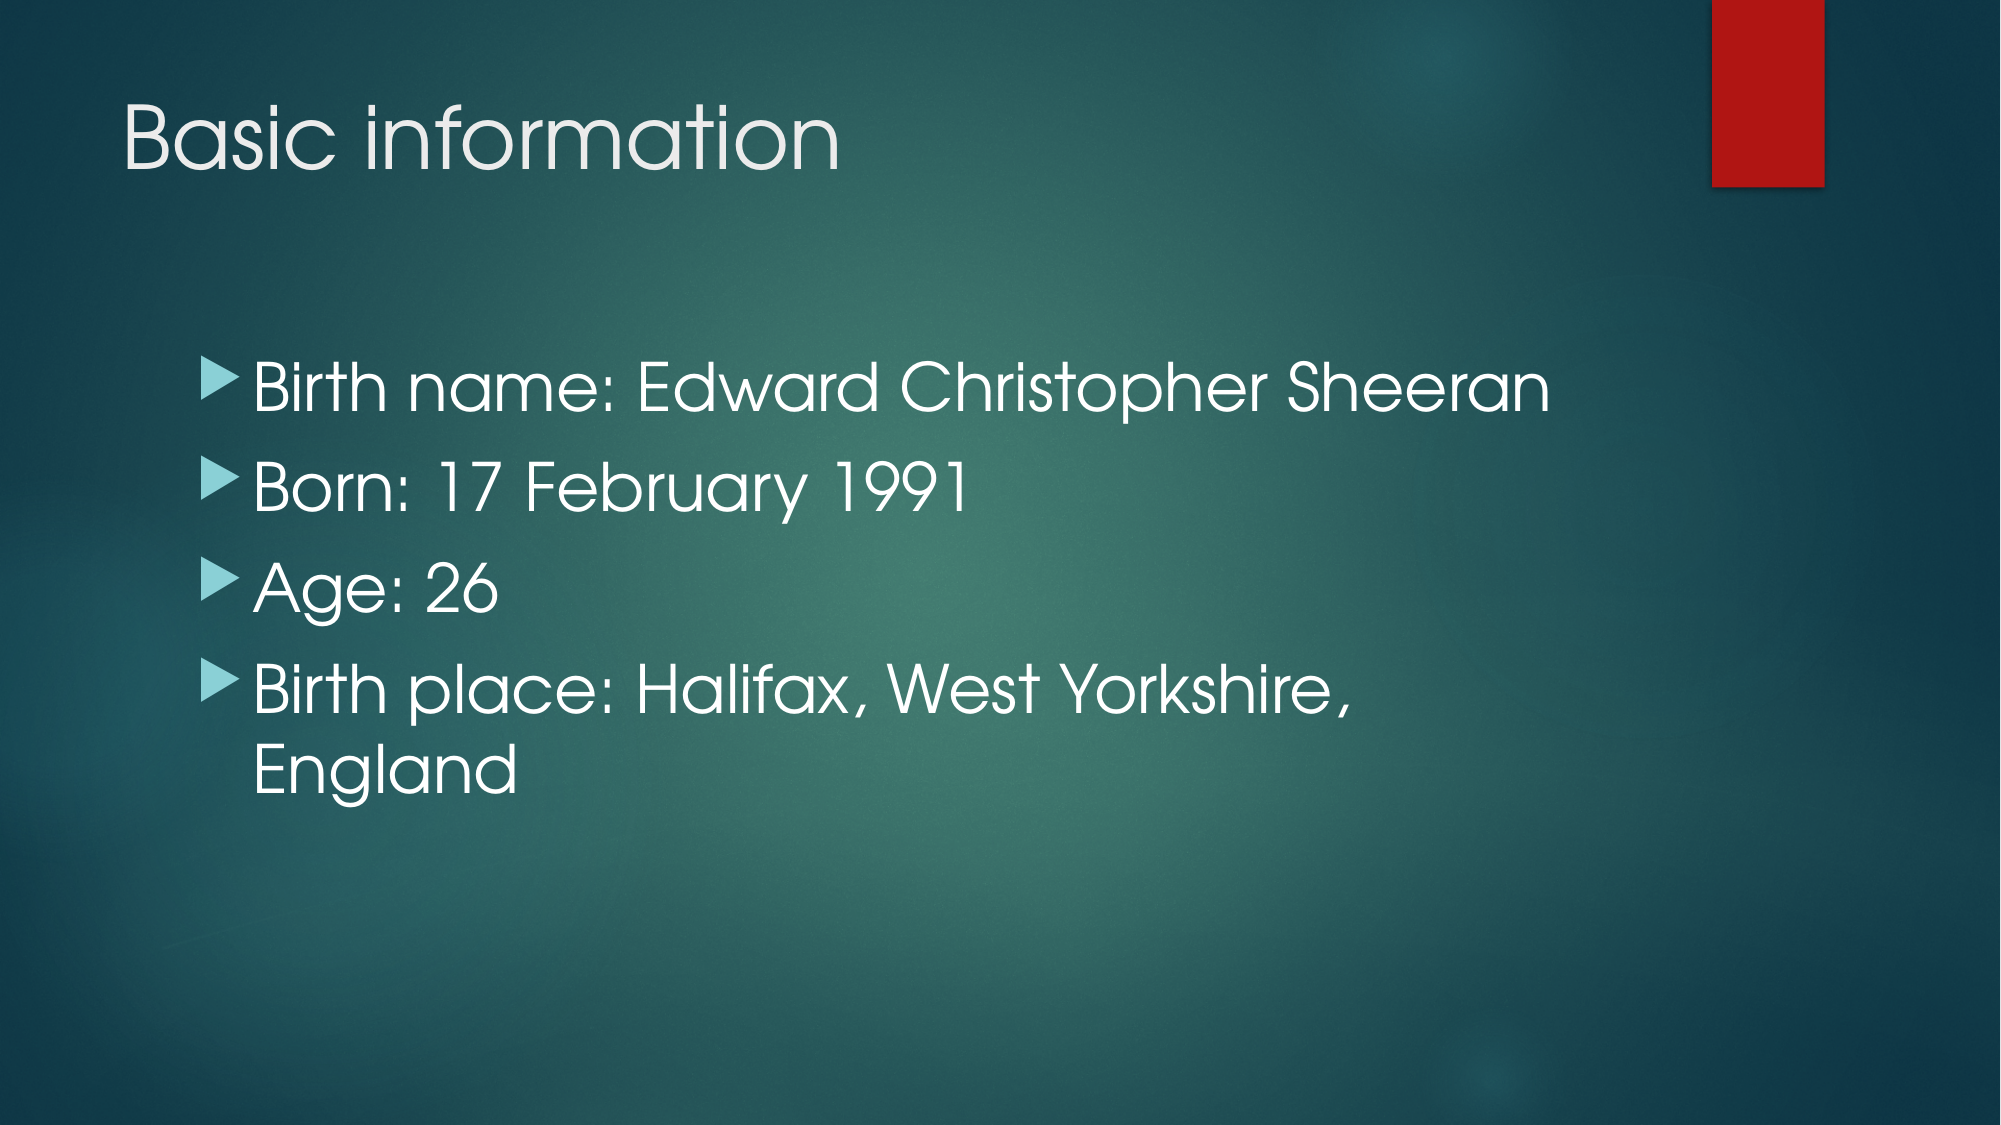

# Basic information
Birth name: Edward Christopher Sheeran
Born: 17 February 1991
Age: 26
Birth place: Halifax, West Yorkshire, England